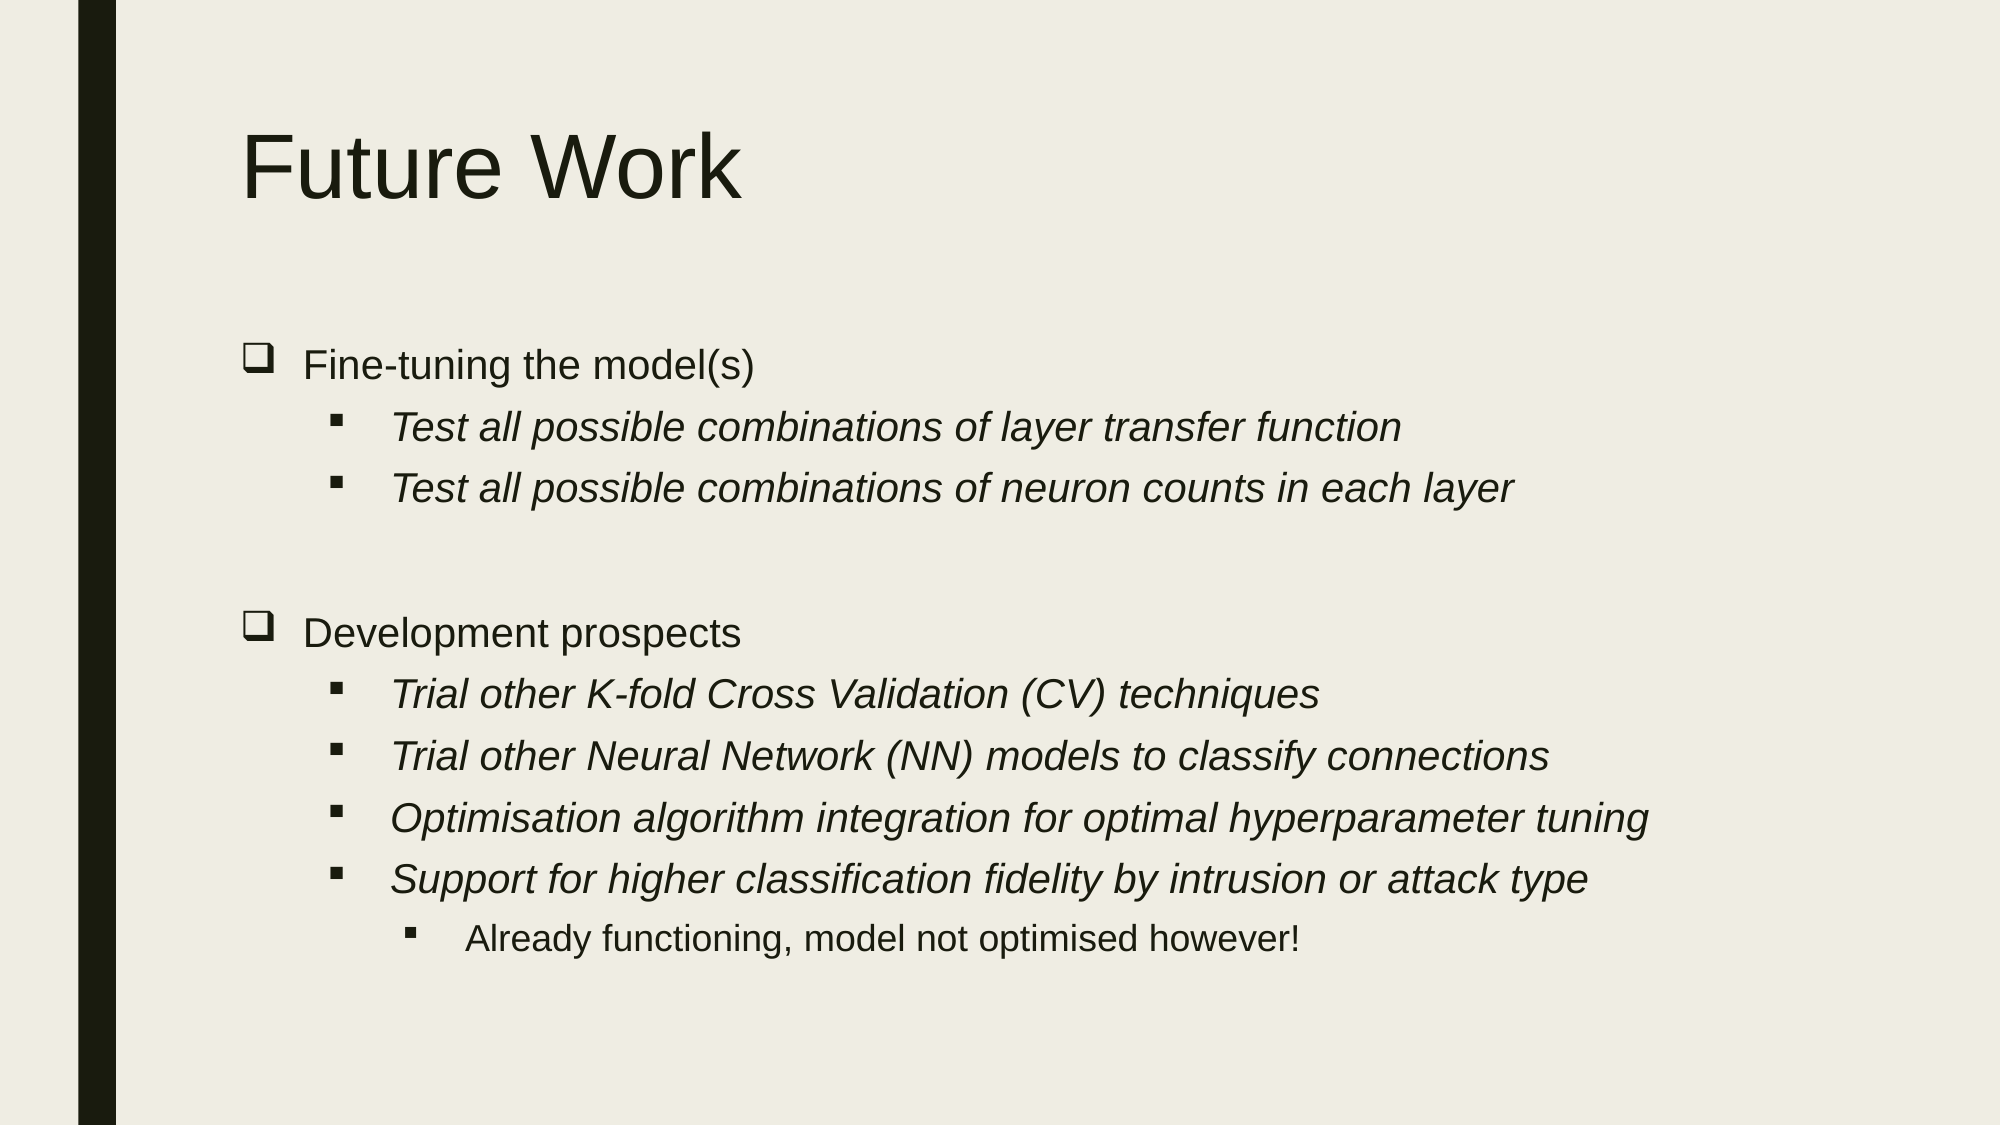

# Future Work
Fine-tuning the model(s)
Test all possible combinations of layer transfer function
Test all possible combinations of neuron counts in each layer

Development prospects
Trial other K-fold Cross Validation (CV) techniques
Trial other Neural Network (NN) models to classify connections
Optimisation algorithm integration for optimal hyperparameter tuning
Support for higher classification fidelity by intrusion or attack type
Already functioning, model not optimised however!